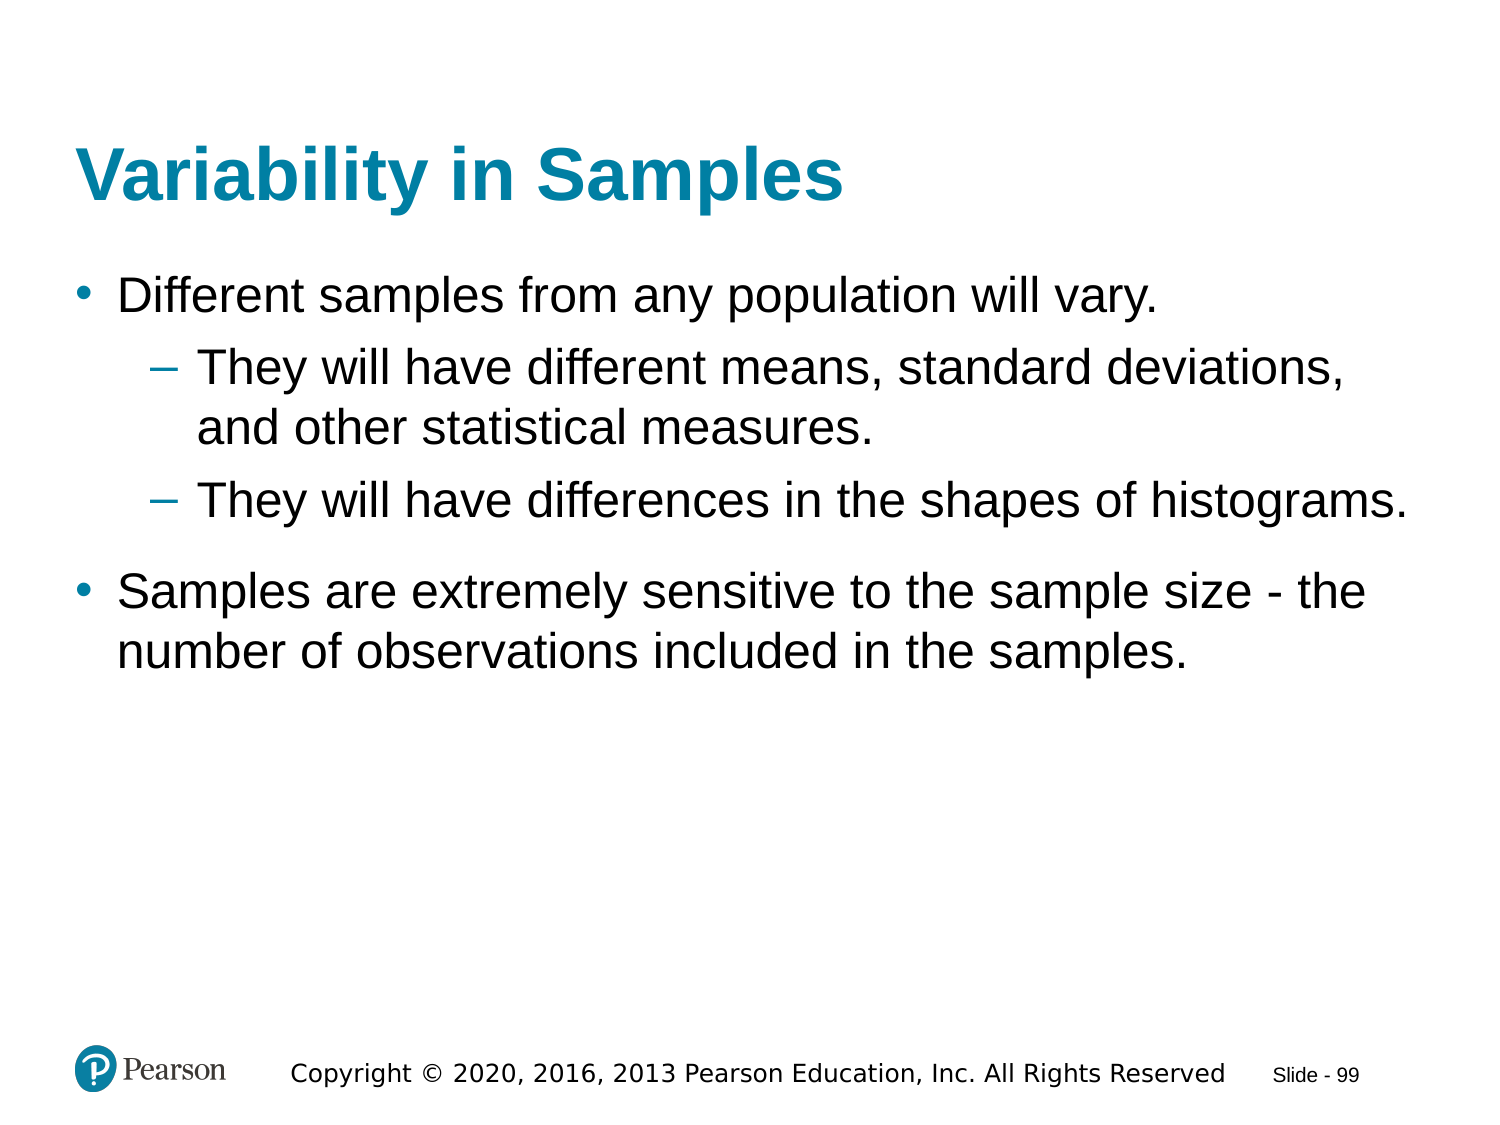

# Variability in Samples
Different samples from any population will vary.
They will have different means, standard deviations, and other statistical measures.
They will have differences in the shapes of histograms.
Samples are extremely sensitive to the sample size - the number of observations included in the samples.